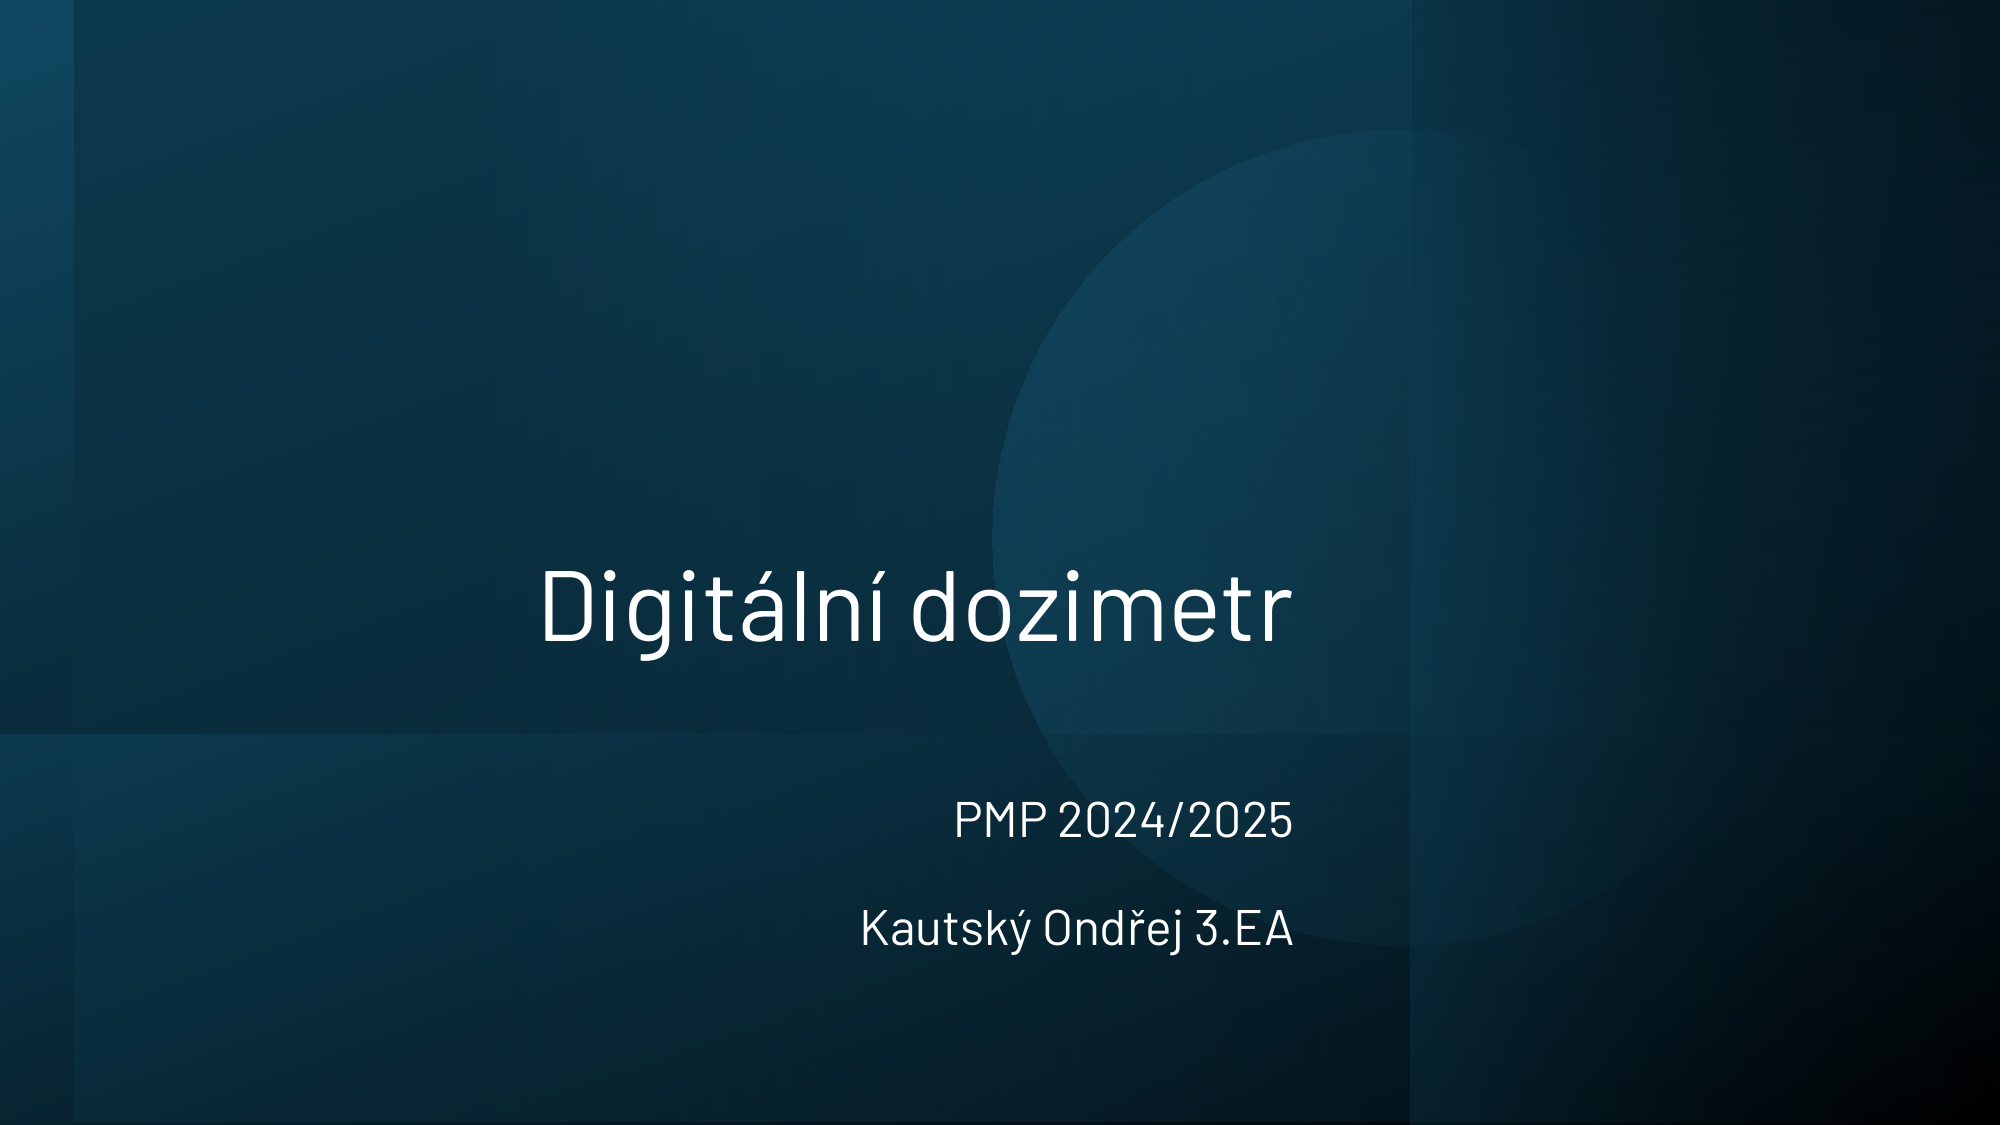

# Digitální dozimetr

PMP 2024/2025
Kautský Ondřej 3.EA